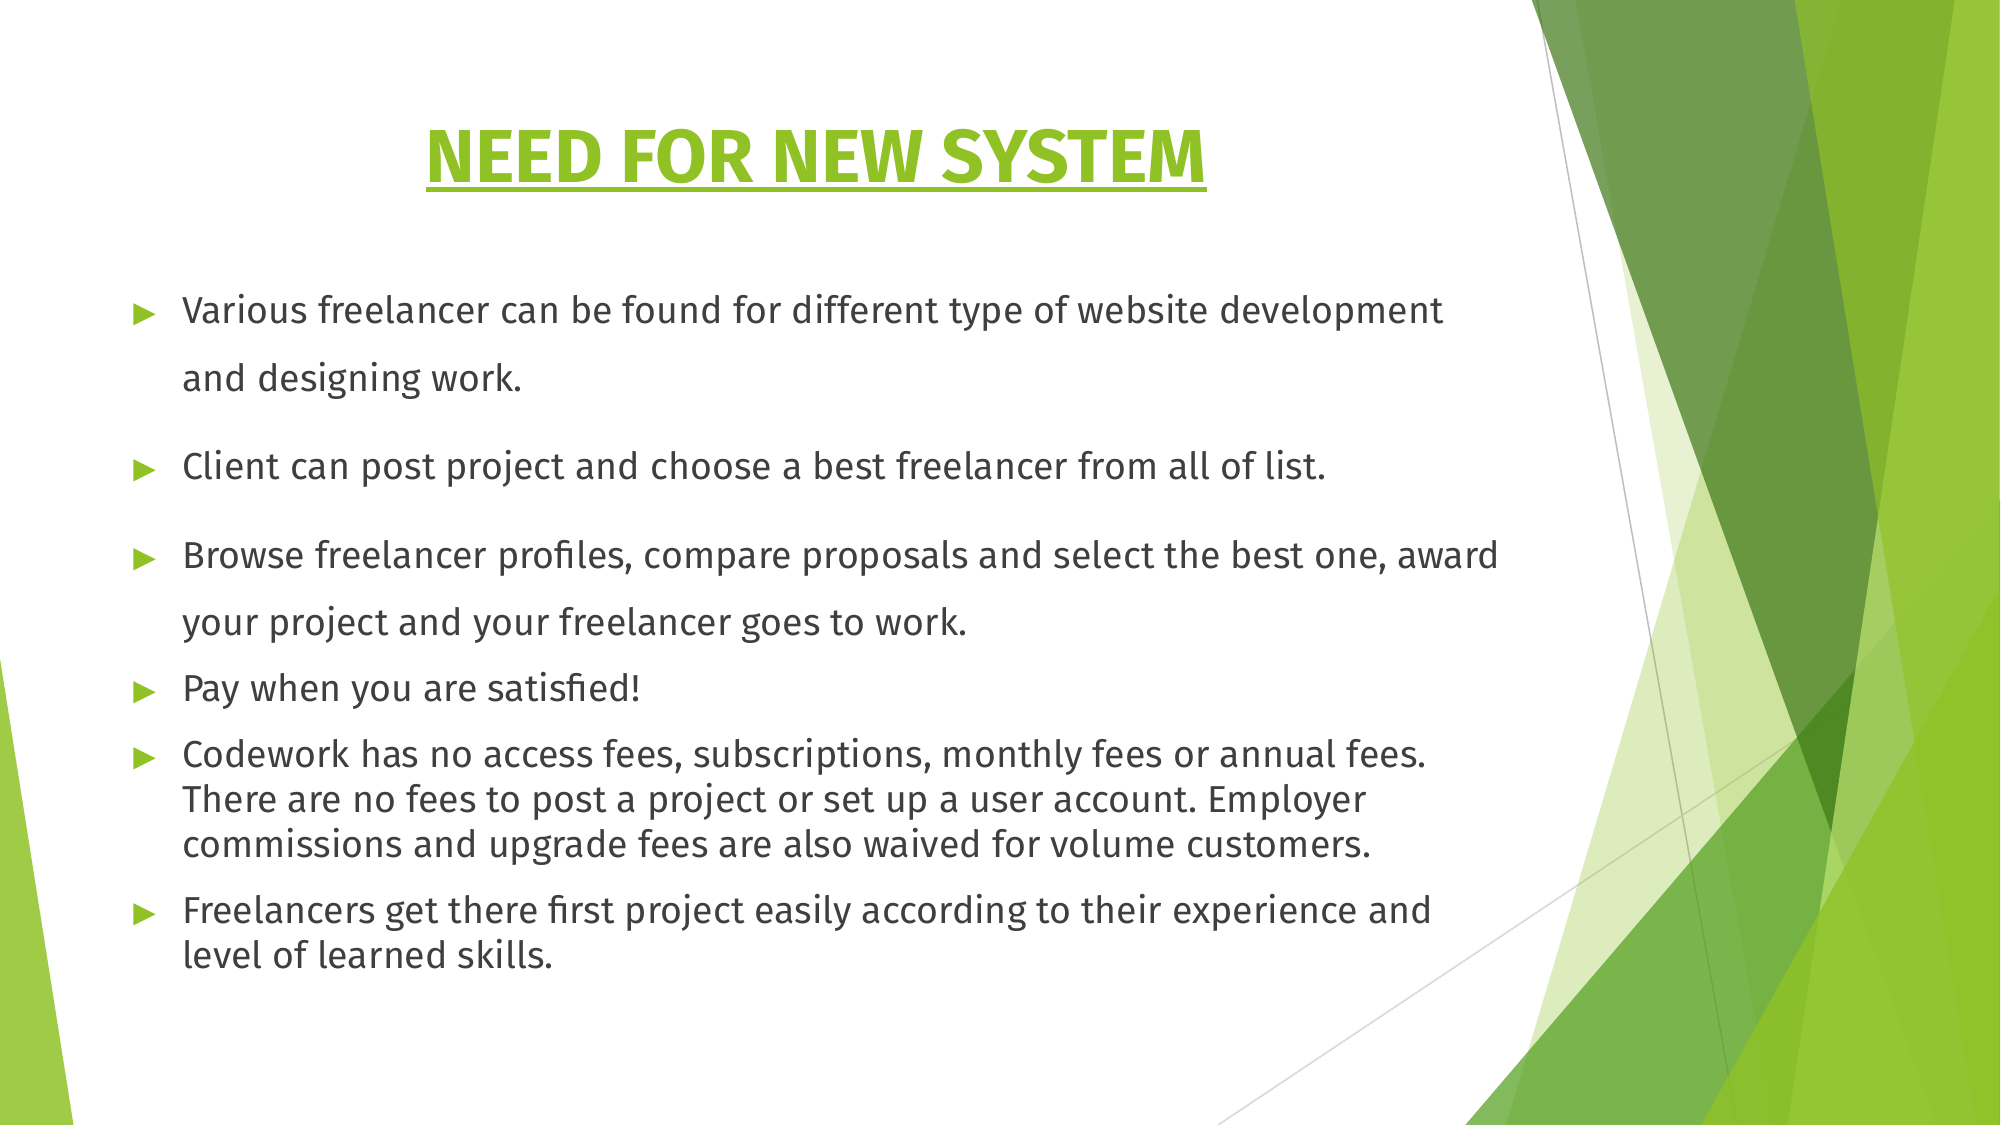

# NEED FOR NEW SYSTEM
Various freelancer can be found for different type of website development and designing work.
Client can post project and choose a best freelancer from all of list.
Browse freelancer profiles, compare proposals and select the best one, award your project and your freelancer goes to work.
Pay when you are satisfied!
Codework has no access fees, subscriptions, monthly fees or annual fees. There are no fees to post a project or set up a user account. Employer commissions and upgrade fees are also waived for volume customers.
Freelancers get there first project easily according to their experience and level of learned skills.